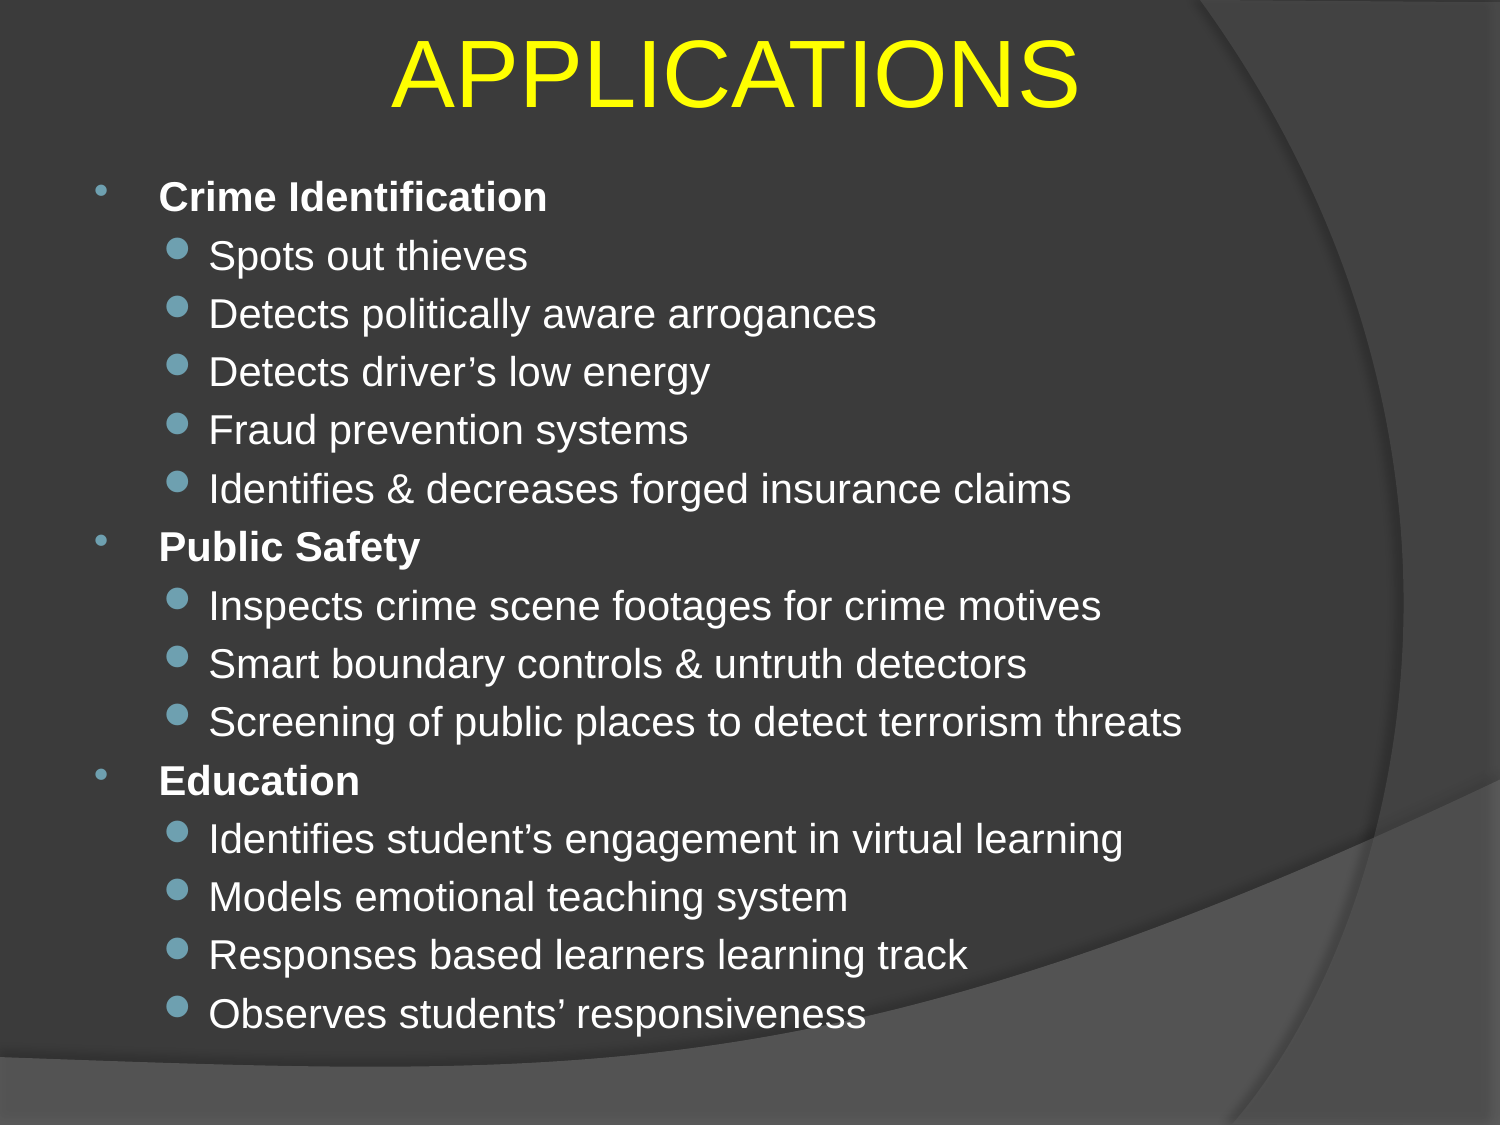

# APPLICATIONS
Crime Identification
Spots out thieves
Detects politically aware arrogances
Detects driver’s low energy
Fraud prevention systems
Identifies & decreases forged insurance claims
Public Safety
Inspects crime scene footages for crime motives
Smart boundary controls & untruth detectors
Screening of public places to detect terrorism threats
Education
Identifies student’s engagement in virtual learning
Models emotional teaching system
Responses based learners learning track
Observes students’ responsiveness